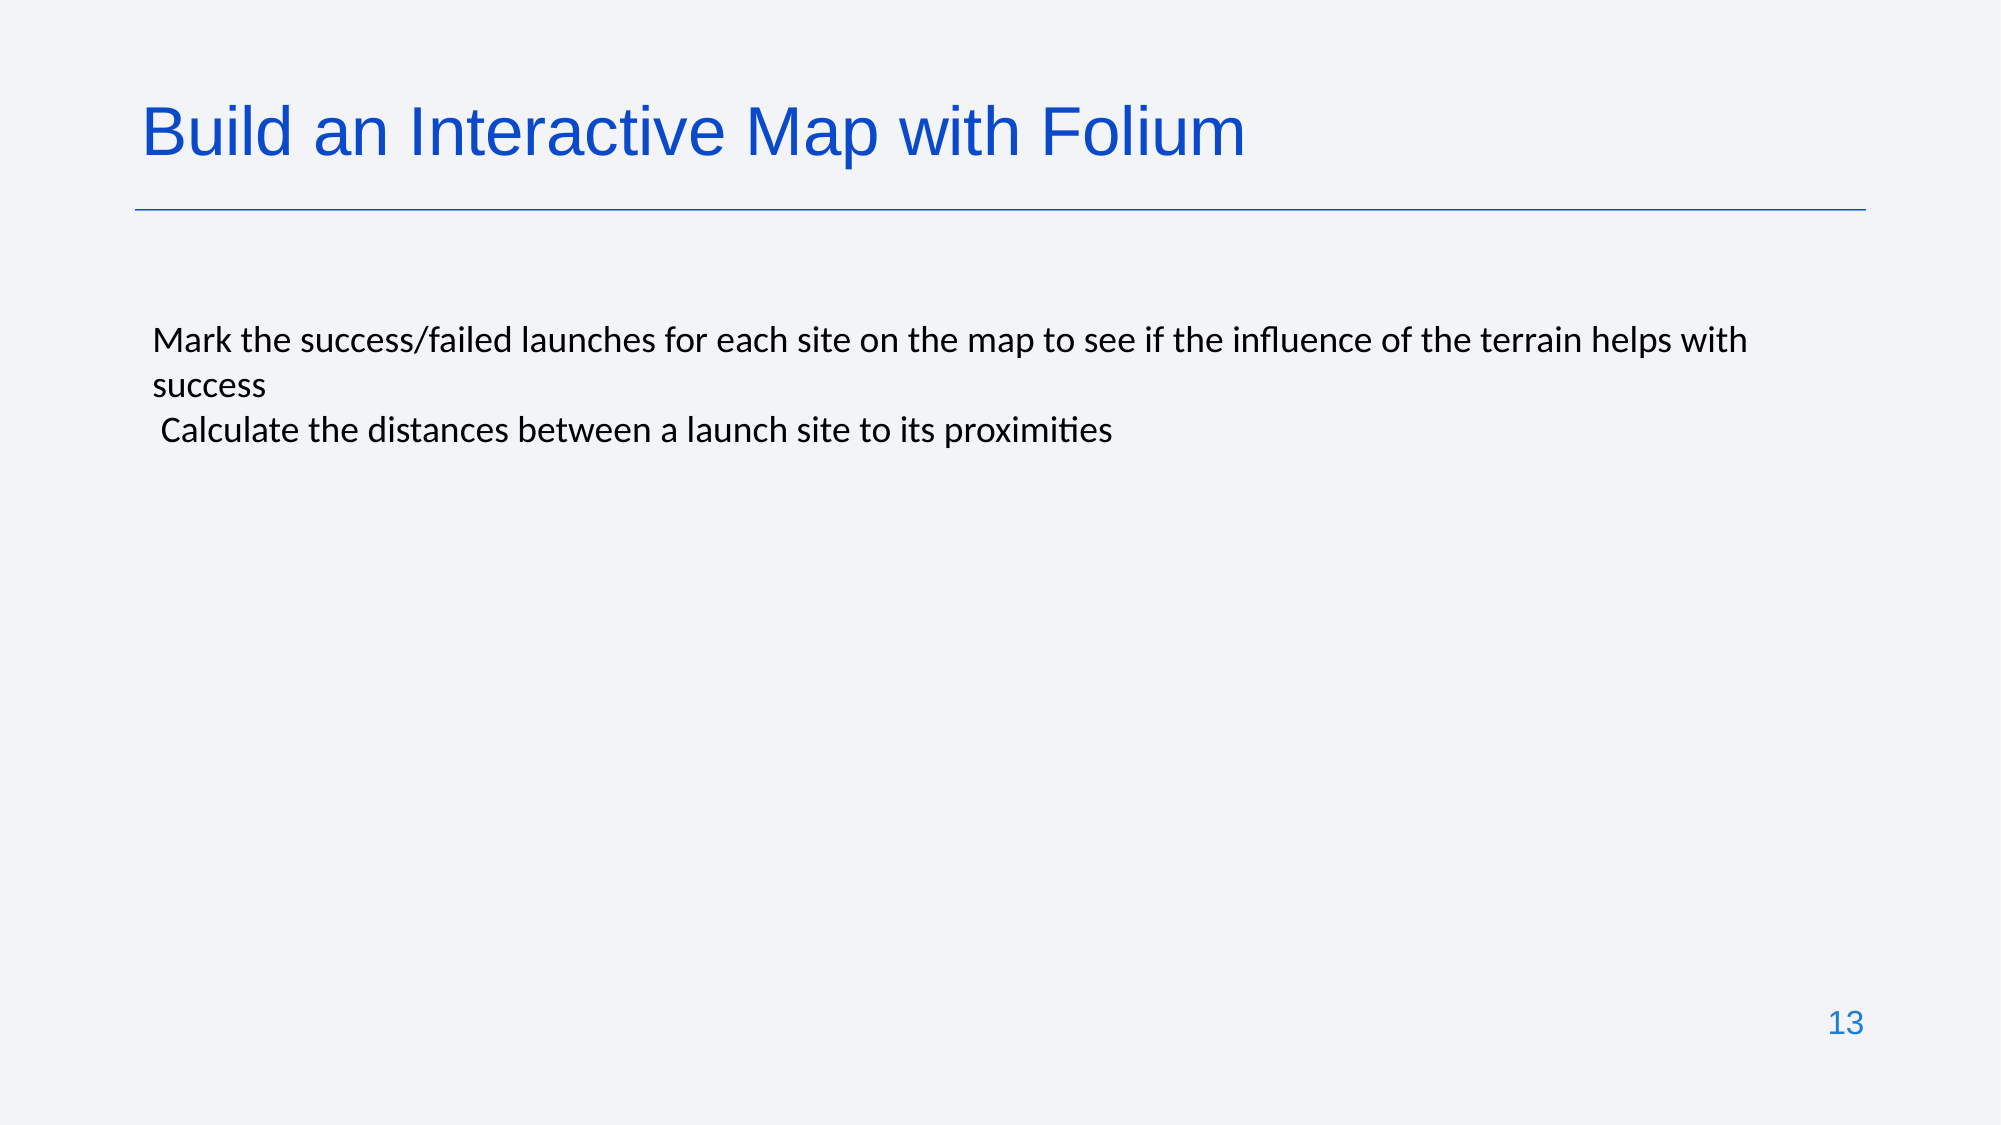

Build an Interactive Map with Folium
Mark the success/failed launches for each site on the map to see if the influence of the terrain helps with success
 Calculate the distances between a launch site to its proximities
13